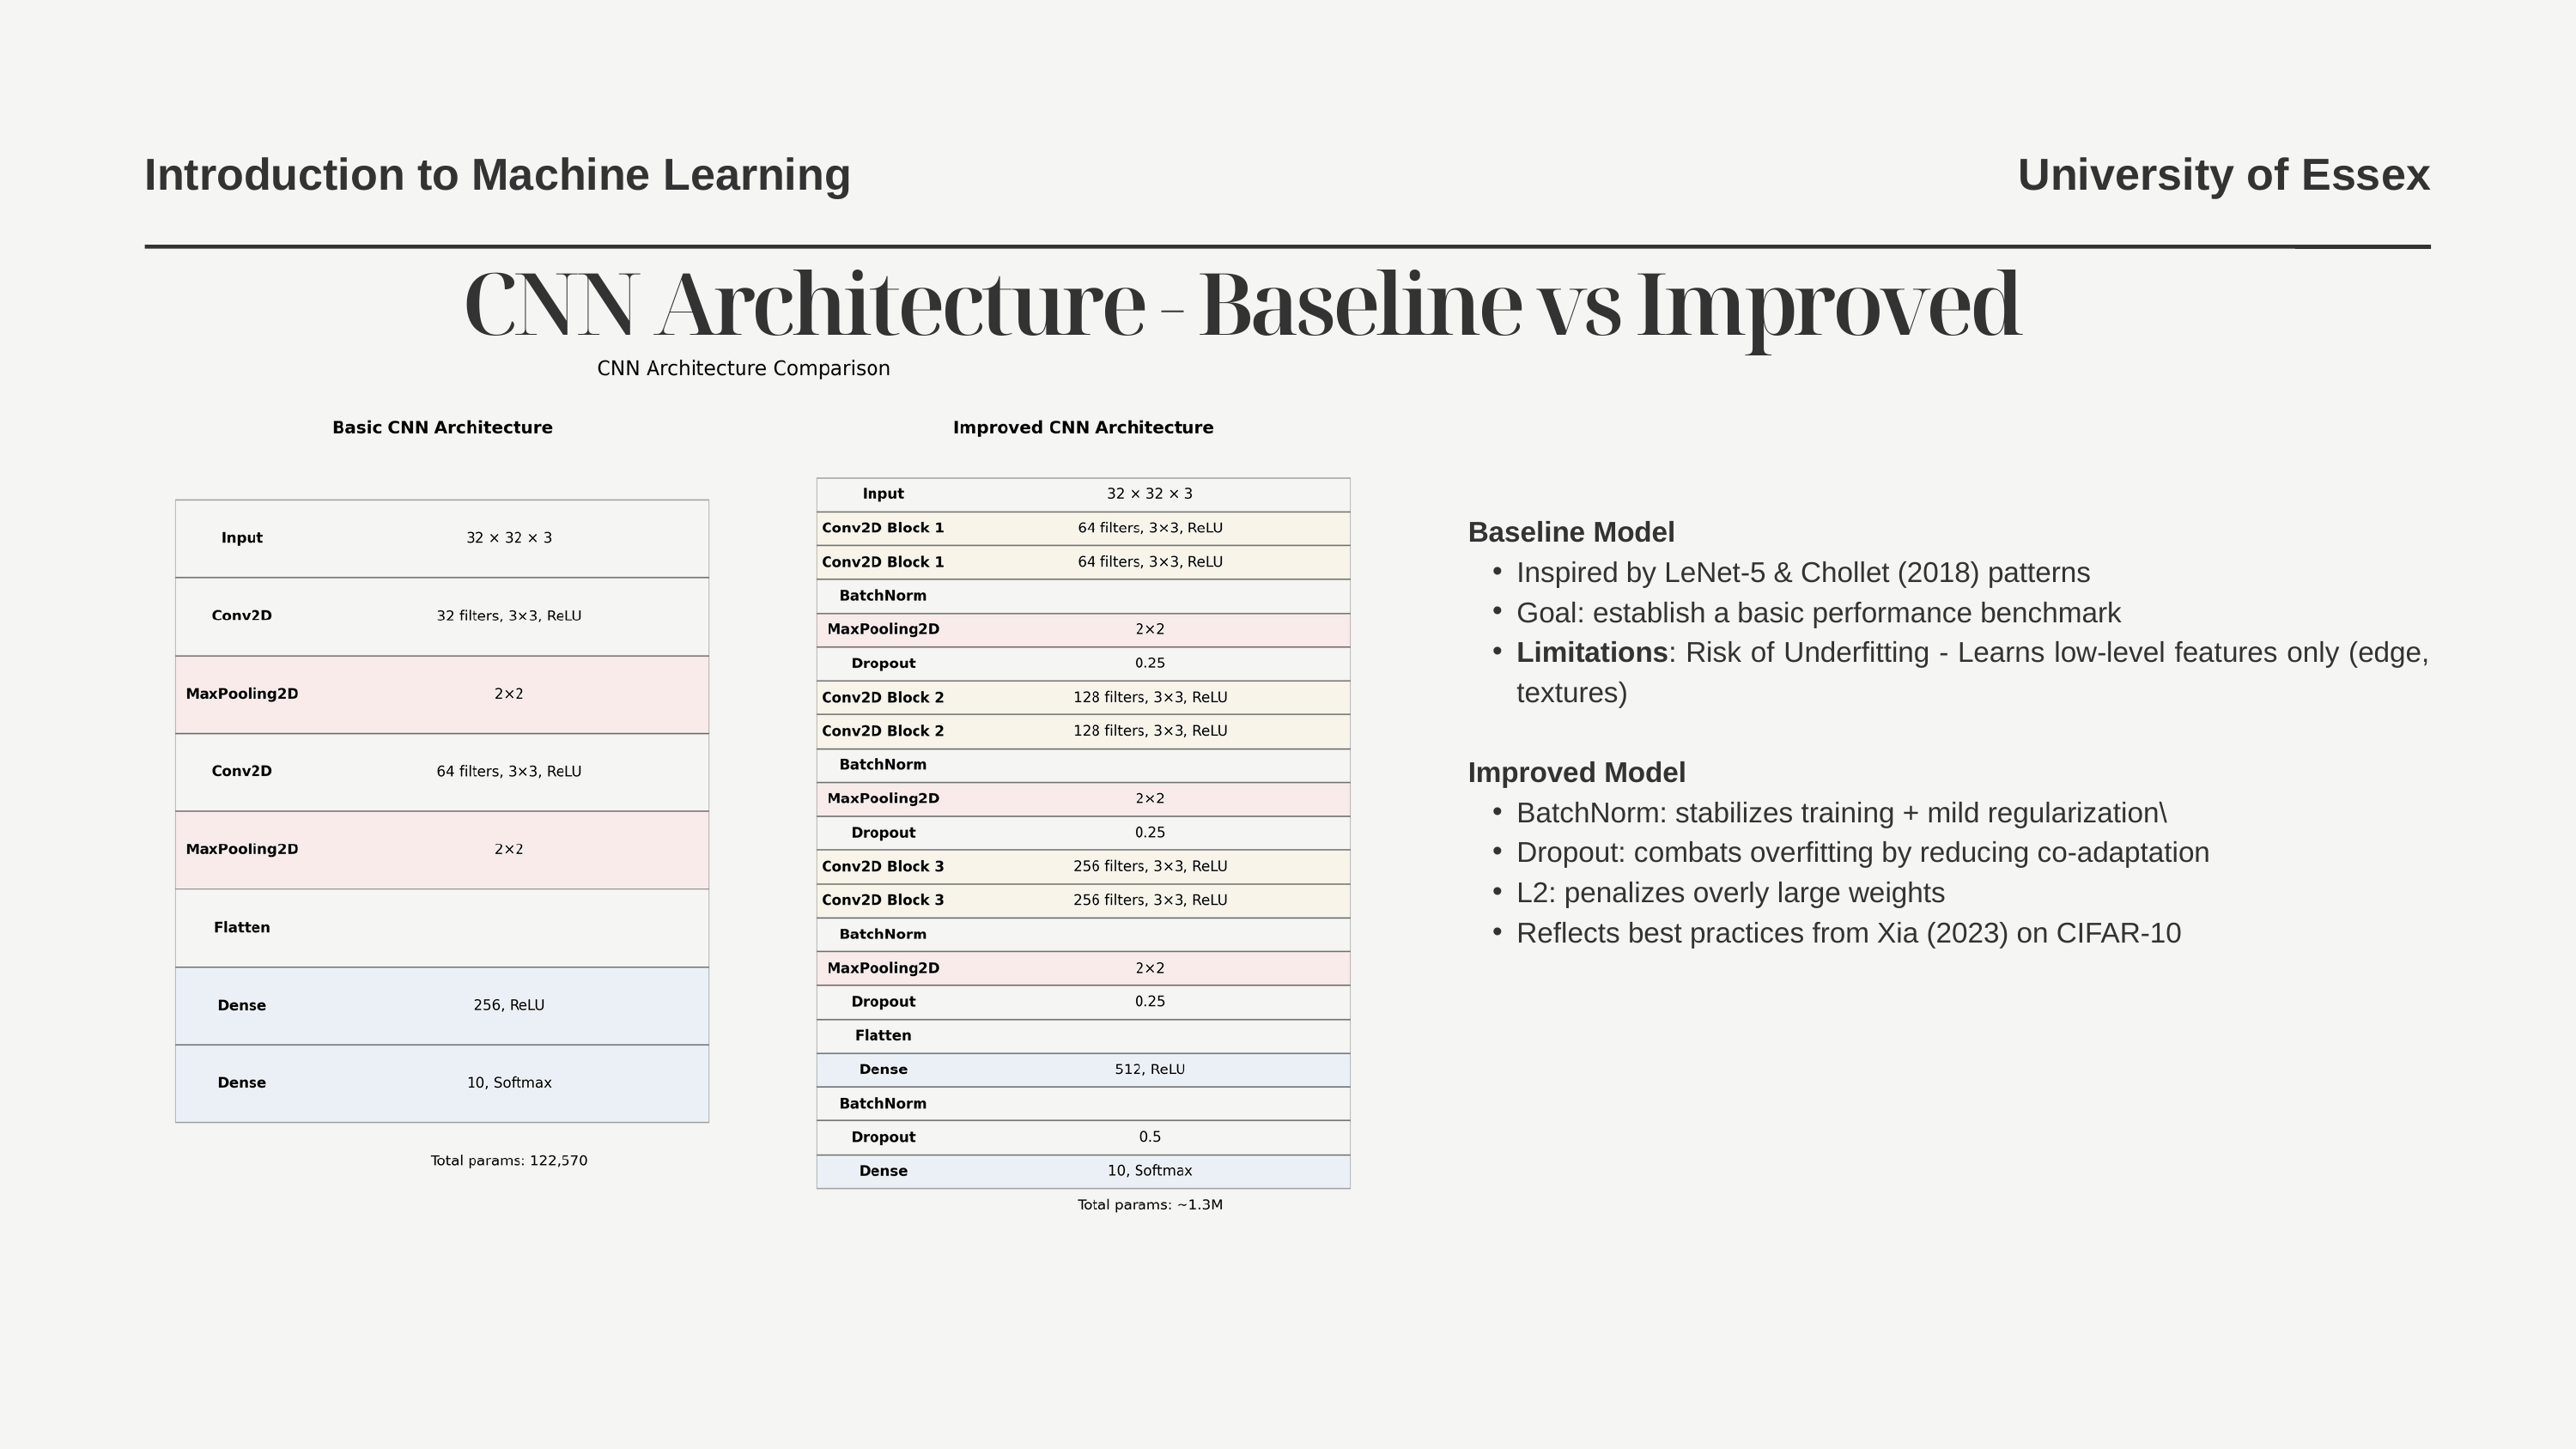

Introduction to Machine Learning
University of Essex

CNN Architecture - Baseline vs Improved

Baseline Model
Inspired by LeNet-5 & Chollet (2018) patterns
Goal: establish a basic performance benchmark
Limitations: Risk of Underfitting - Learns low-level features only (edge, textures)

Improved Model
BatchNorm: stabilizes training + mild regularization\
Dropout: combats overfitting by reducing co-adaptation
L2: penalizes overly large weights
Reflects best practices from Xia (2023) on CIFAR-10